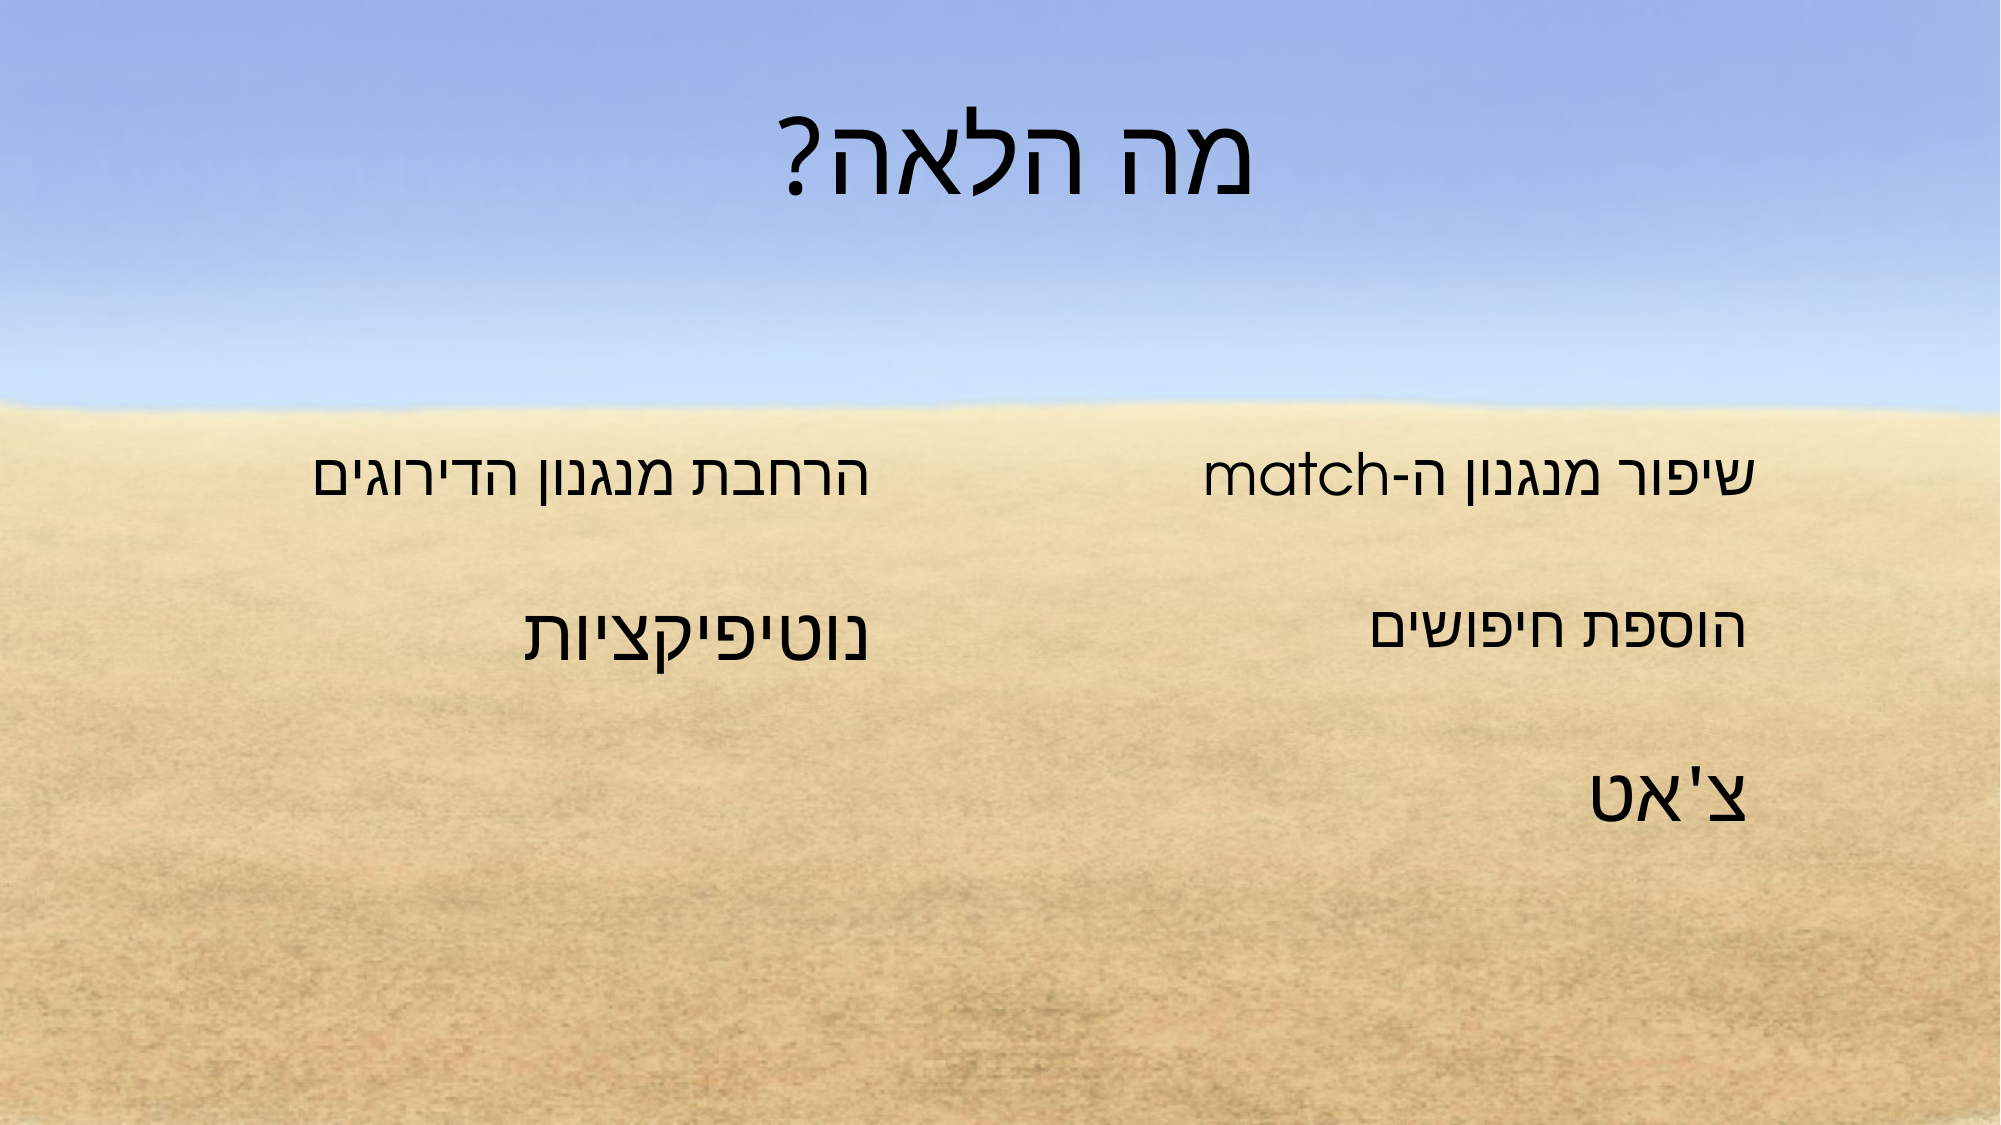

# מה הלאה?
הרחבת מנגנון הדירוגים
שיפור מנגנון ה-match
נוטיפיקציות
הוספת חיפושים
צ'אט